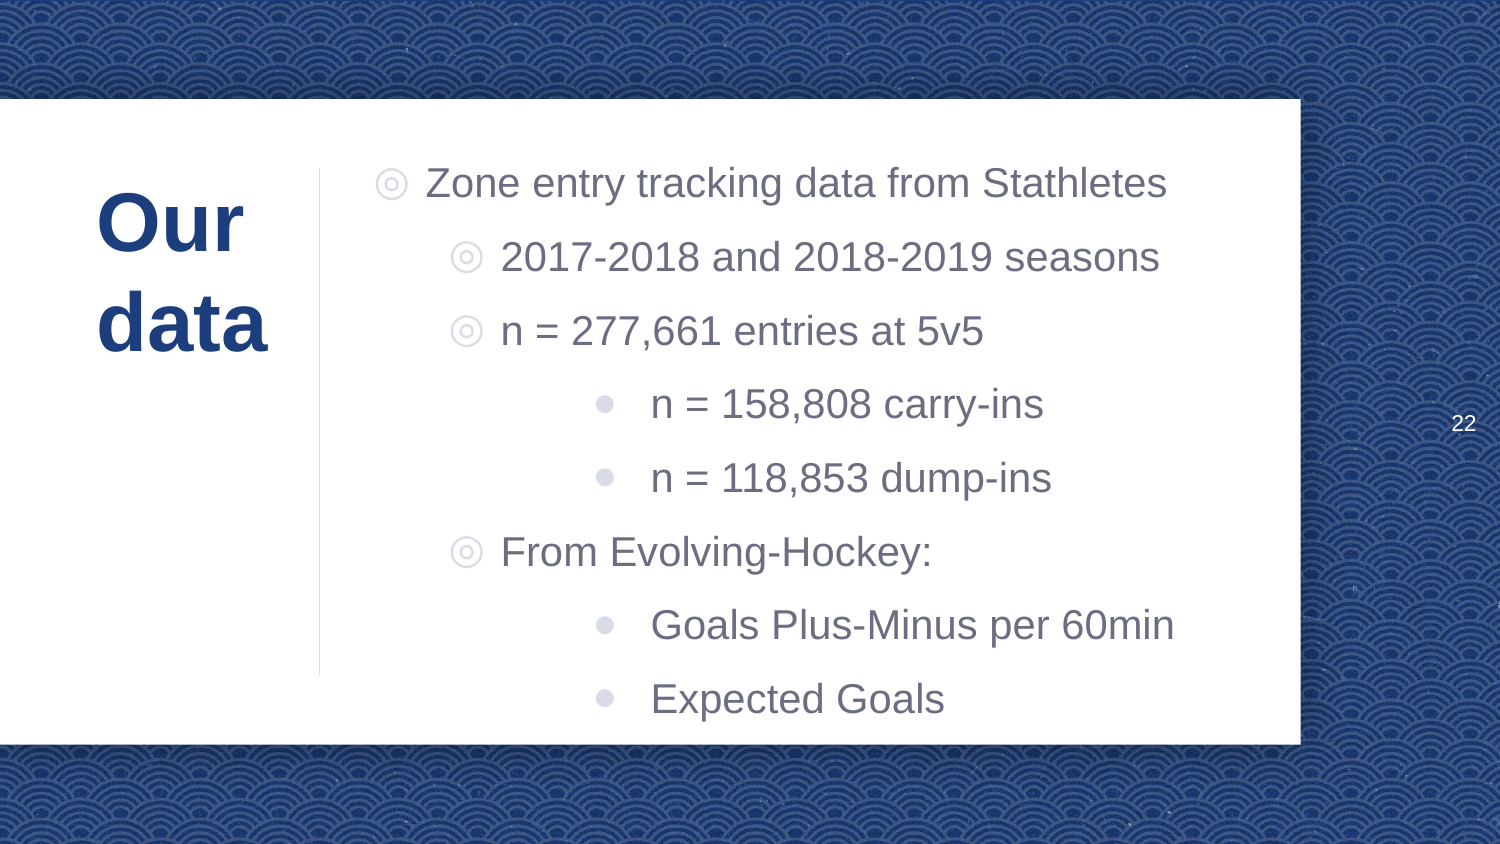

22
Zone entry tracking data from Stathletes
2017-2018 and 2018-2019 seasons
n = 277,661 entries at 5v5
n = 158,808 carry-ins
n = 118,853 dump-ins
From Evolving-Hockey:
Goals Plus-Minus per 60min
Expected Goals

# Our data